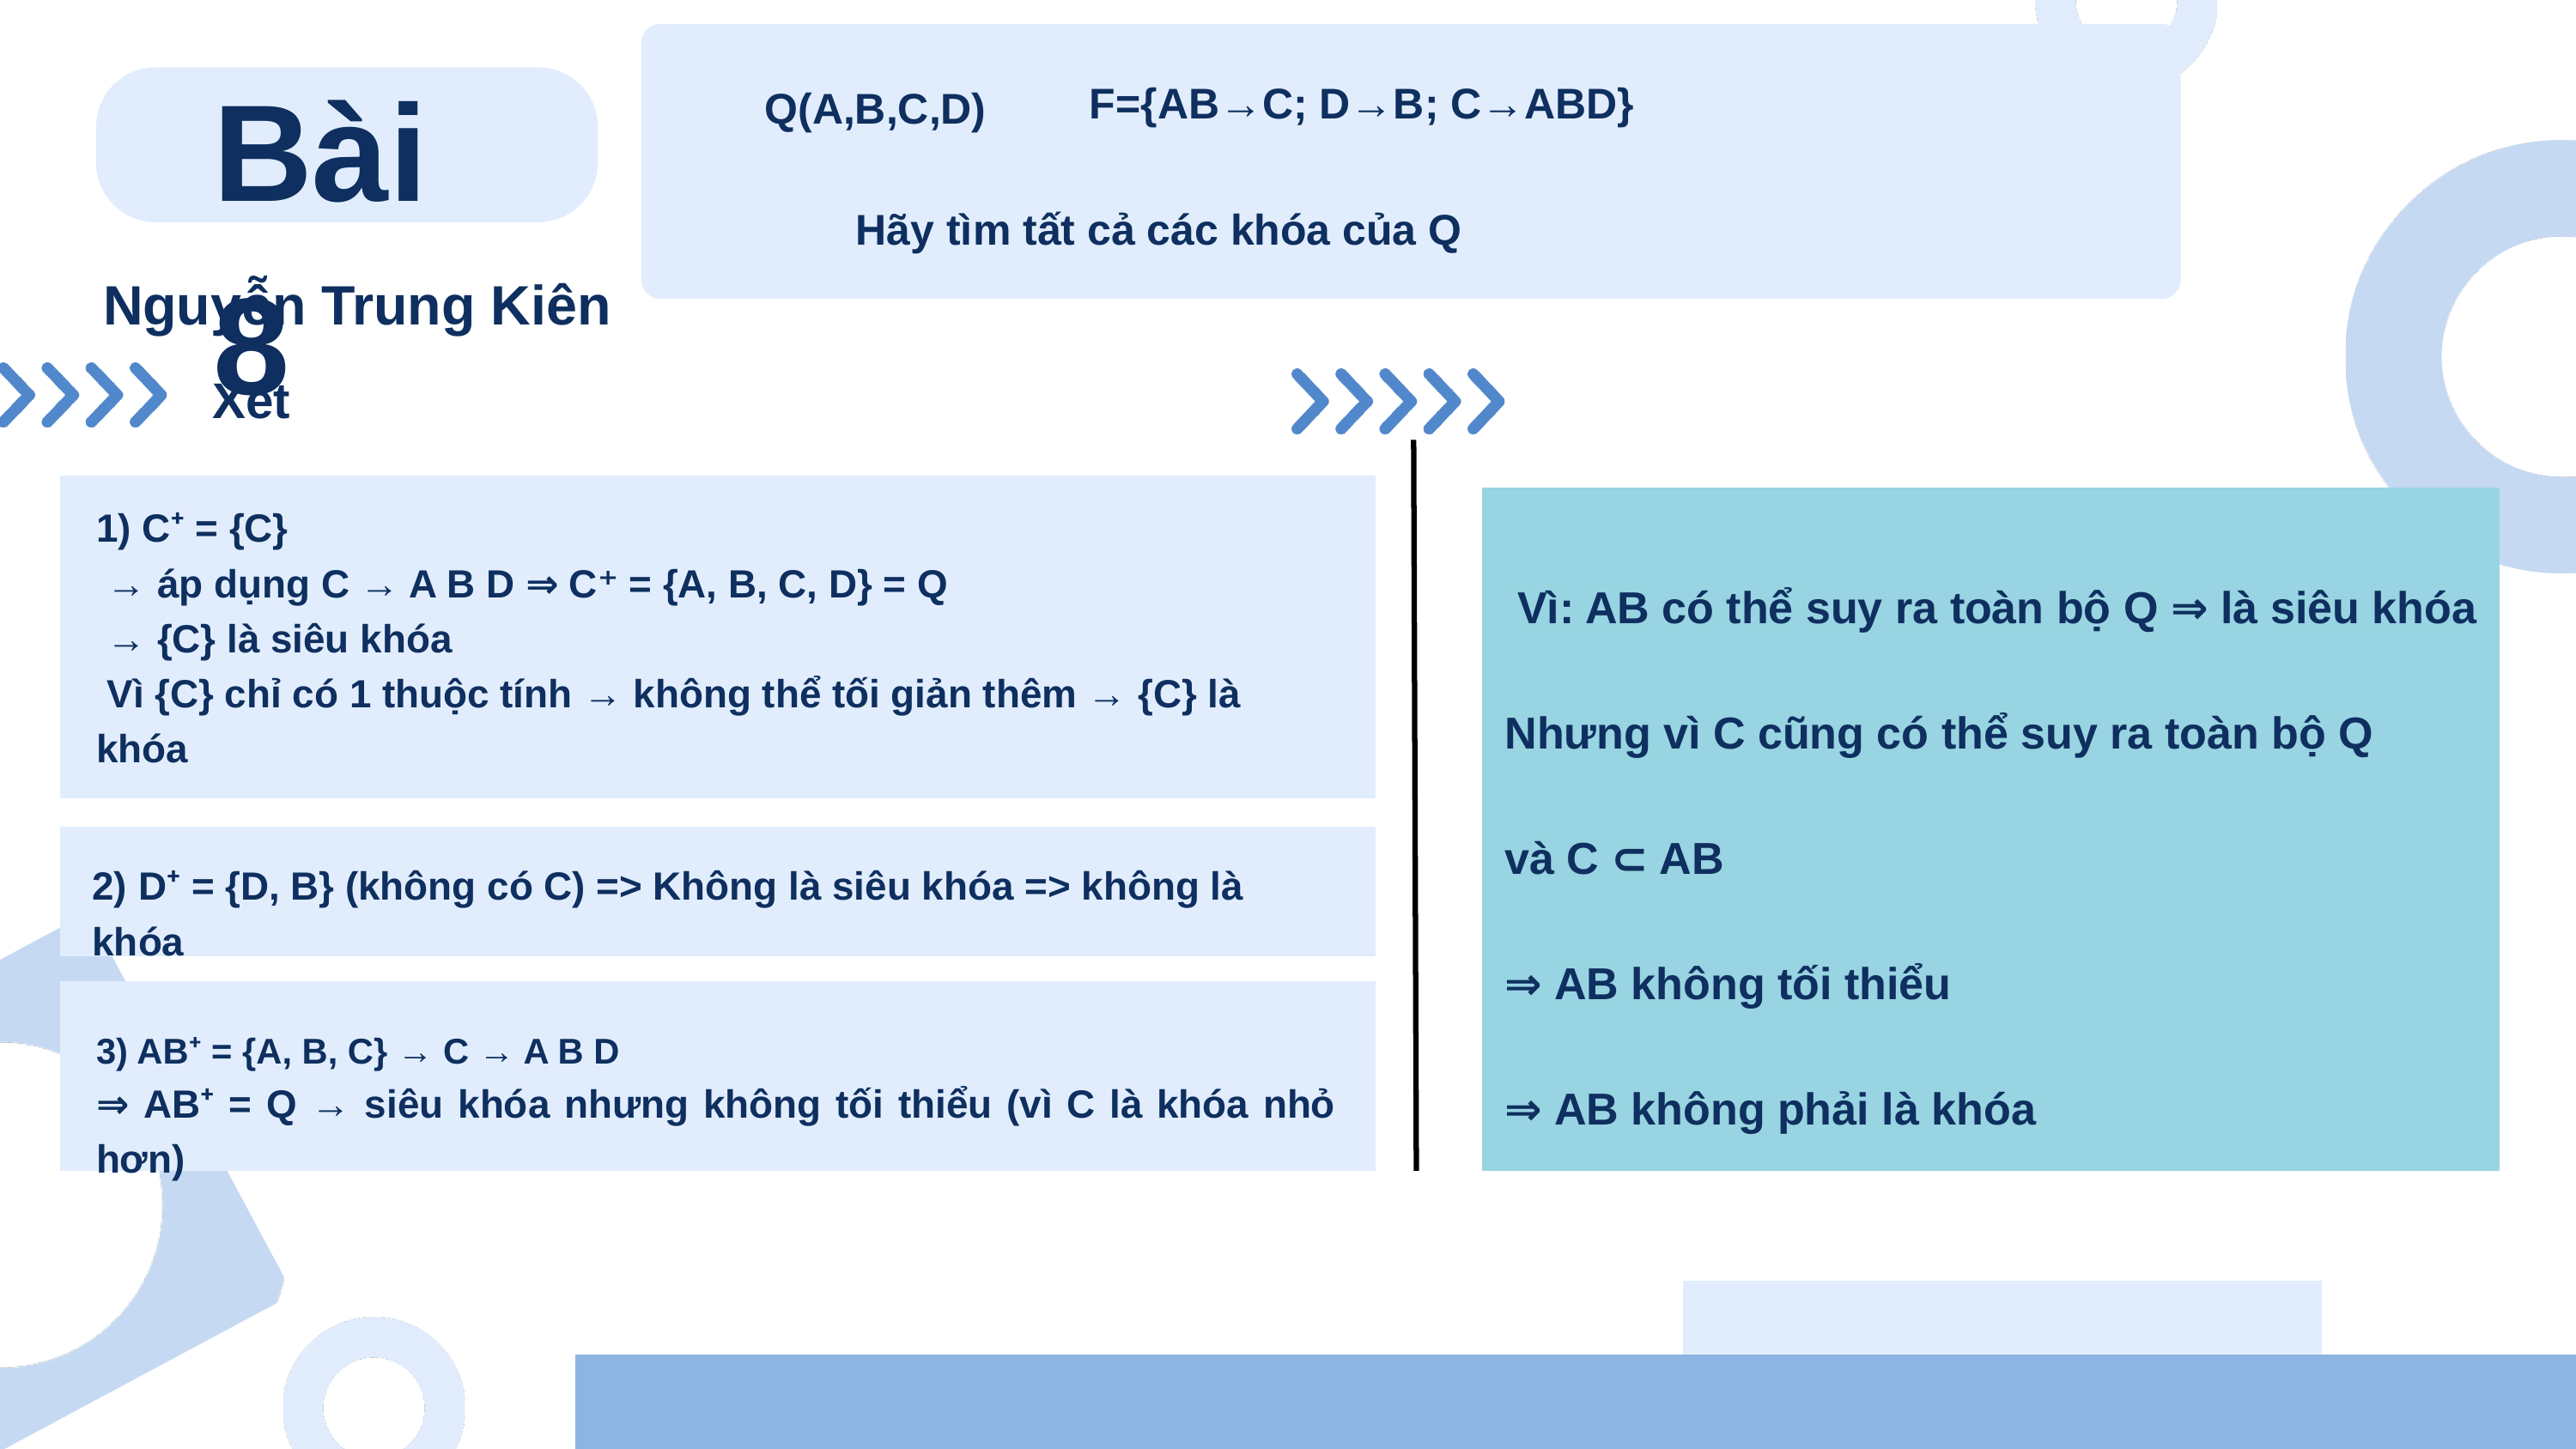

Bài 8

F={AB→C; D→B; C→ABD}

Q(A,B,C,D)

Hãy tìm tất cả các khóa của Q

 Nguyễn Trung Kiên

Xét

1) C⁺ = {C}
 → áp dụng C → A B D ⇒ C⁺ = {A, B, C, D} = Q
 → {C} là siêu khóa
 Vì {C} chỉ có 1 thuộc tính → không thể tối giản thêm → {C} là khóa

 Vì: AB có thể suy ra toàn bộ Q ⇒ là siêu khóa

Nhưng vì C cũng có thể suy ra toàn bộ Q

và C ⊂ AB

⇒ AB không tối thiểu

⇒ AB không phải là khóa
2) D⁺ = {D, B} (không có C) => Không là siêu khóa => không là khóa

3) AB⁺ = {A, B, C} → C → A B D
⇒ AB⁺ = Q → siêu khóa nhưng không tối thiểu (vì C là khóa nhỏ hơn)